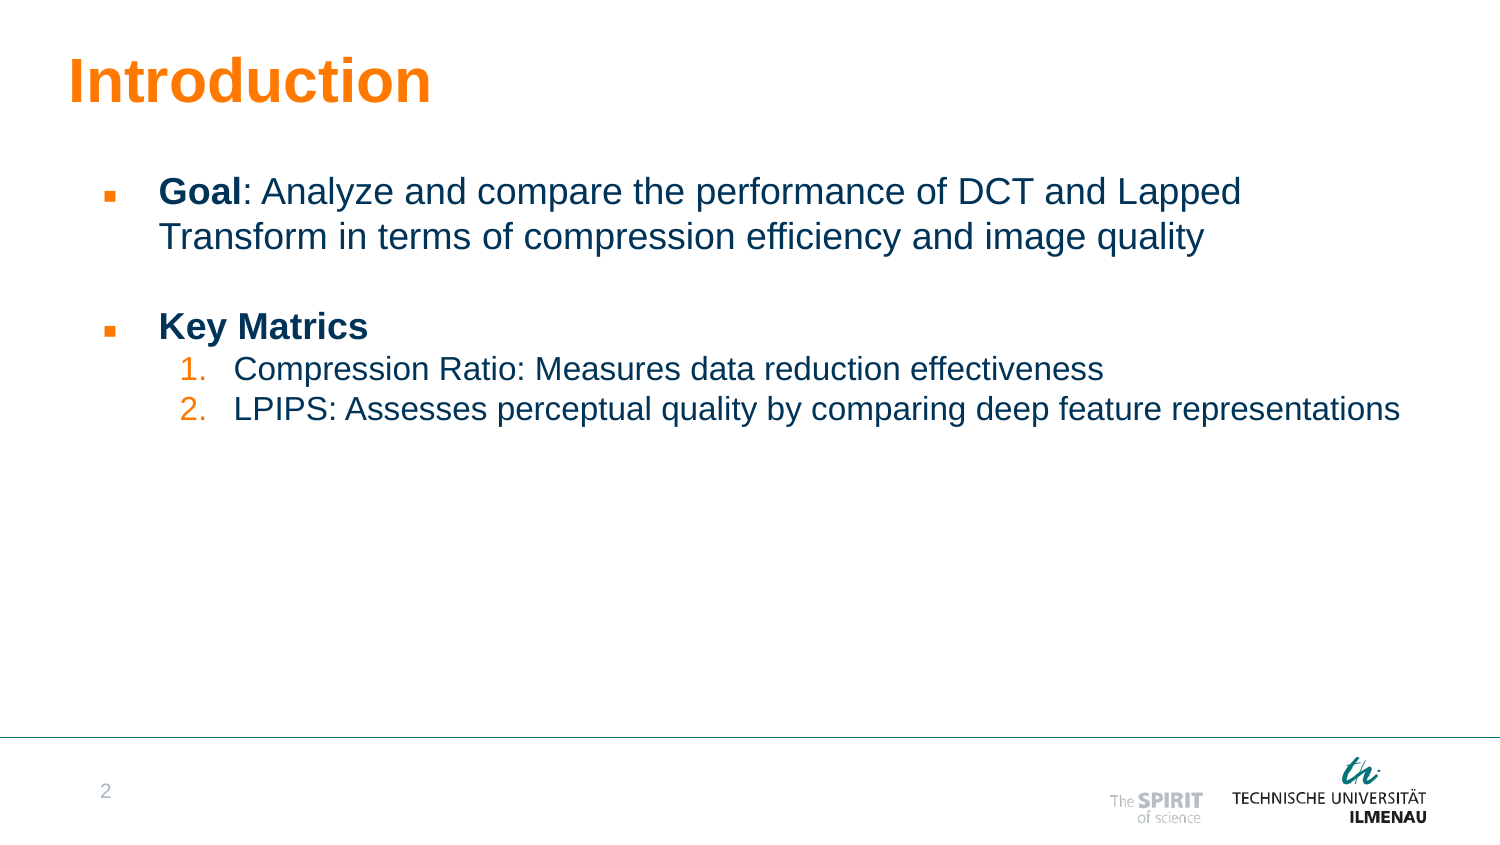

# Introduction
Goal: Analyze and compare the performance of DCT and Lapped Transform in terms of compression efficiency and image quality

Key Matrics
Compression Ratio: Measures data reduction effectiveness
LPIPS: Assesses perceptual quality by comparing deep feature representations
2